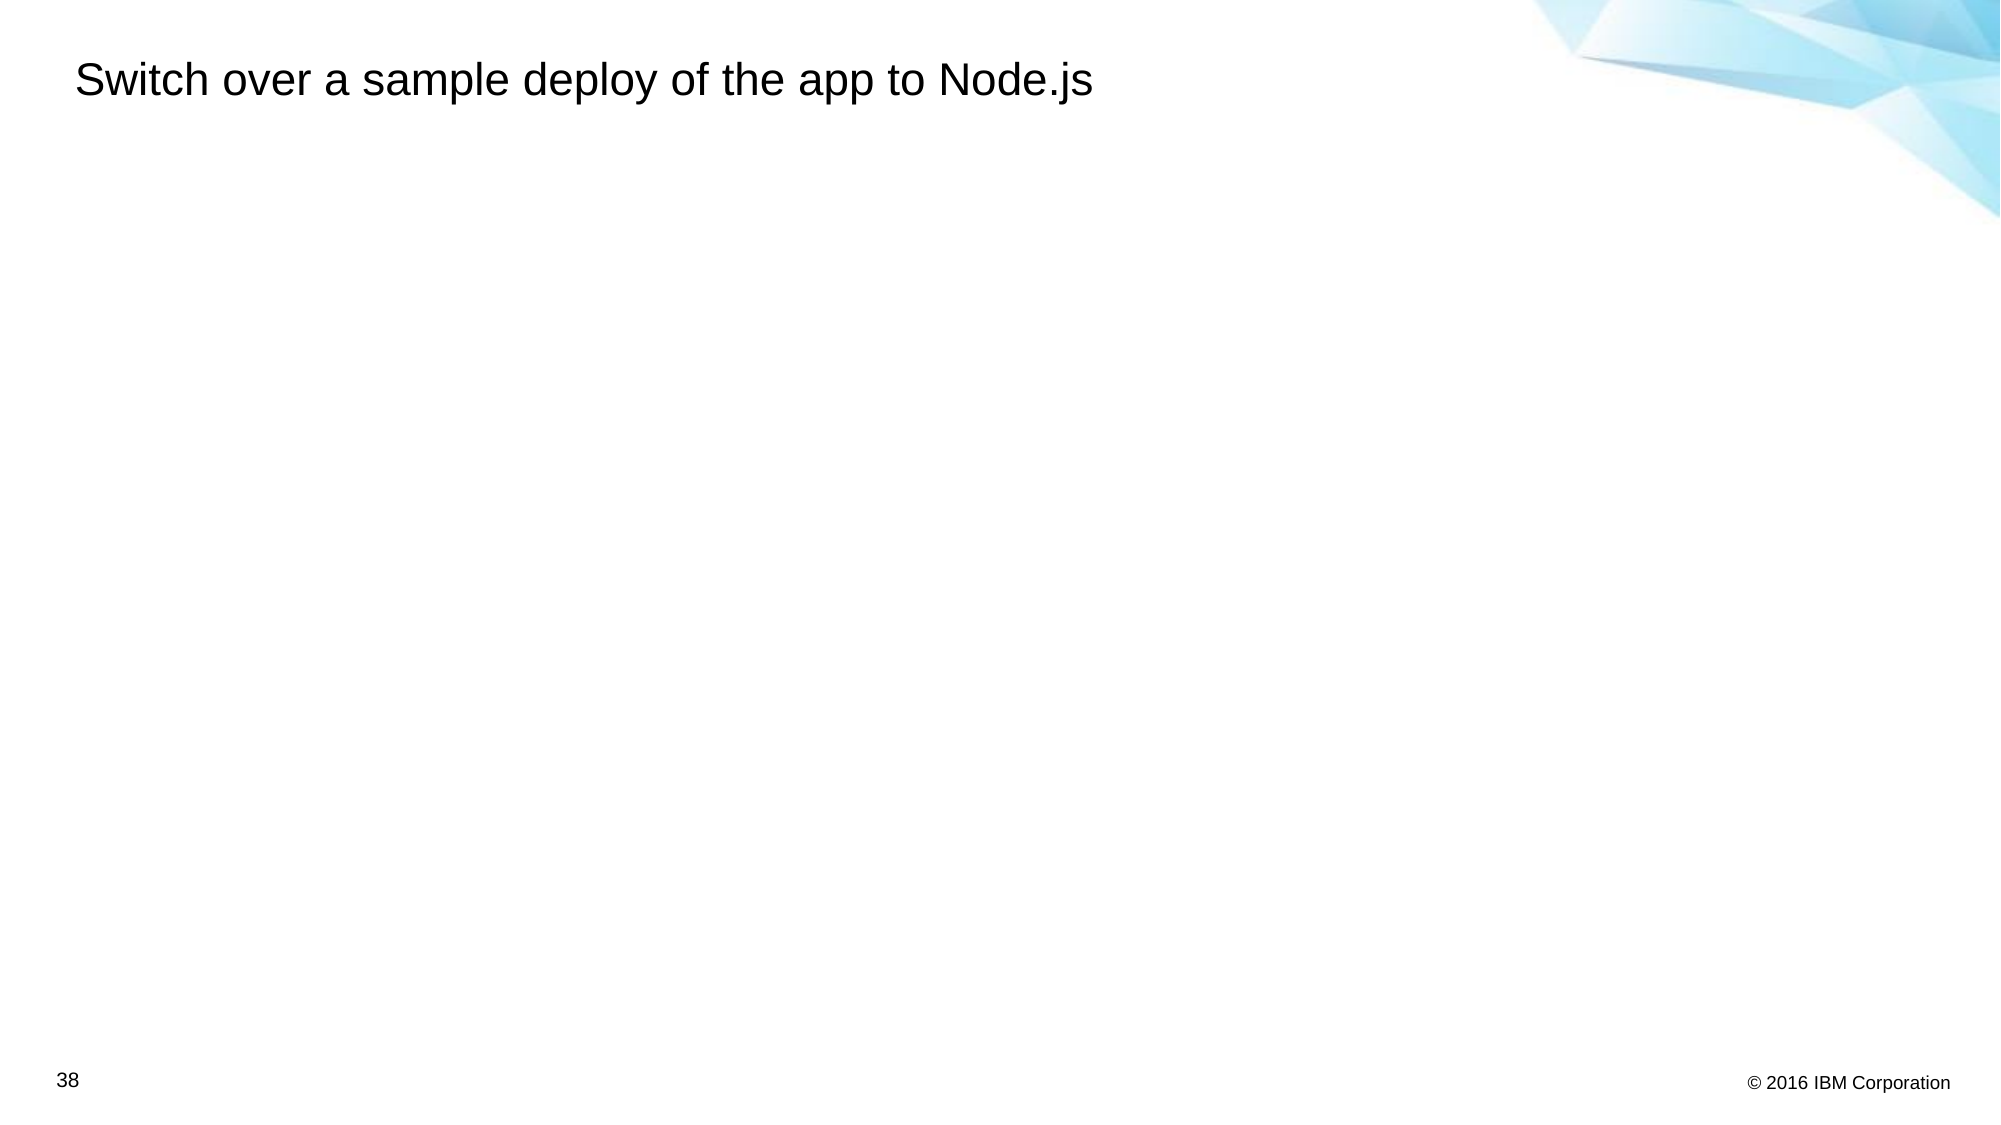

# Switch over a sample deploy of the app to Node.js